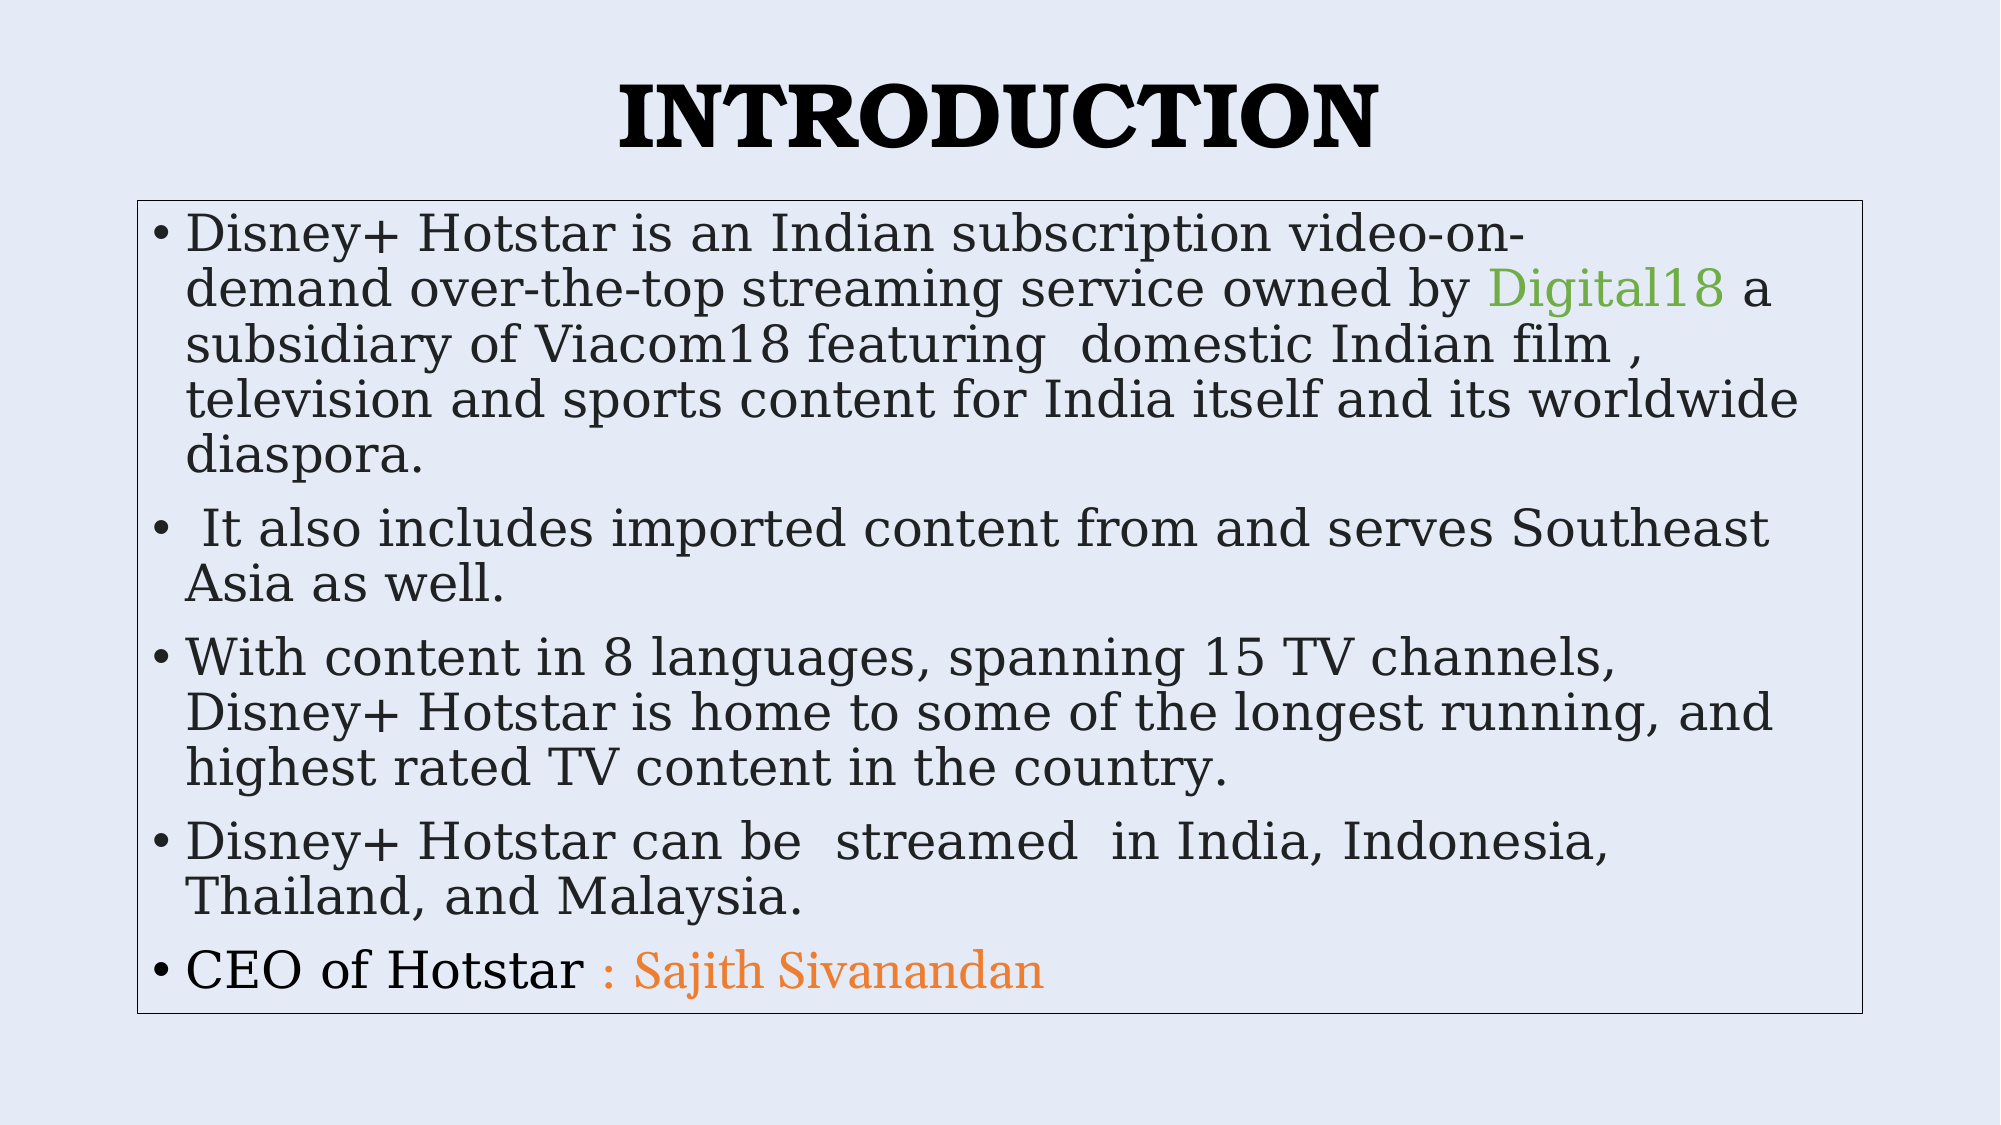

# INTRODUCTION
Disney+ Hotstar is an Indian subscription video-on-demand over-the-top streaming service owned by Digital18 a subsidiary of Viacom18 featuring  domestic Indian film , television and sports content for India itself and its worldwide diaspora.
 It also includes imported content from and serves Southeast Asia as well.
With content in 8 languages, spanning 15 TV channels, Disney+ Hotstar is home to some of the longest running, and highest rated TV content in the country.
Disney+ Hotstar can be  streamed  in India, Indonesia, Thailand, and Malaysia.
CEO of Hotstar : Sajith Sivanandan